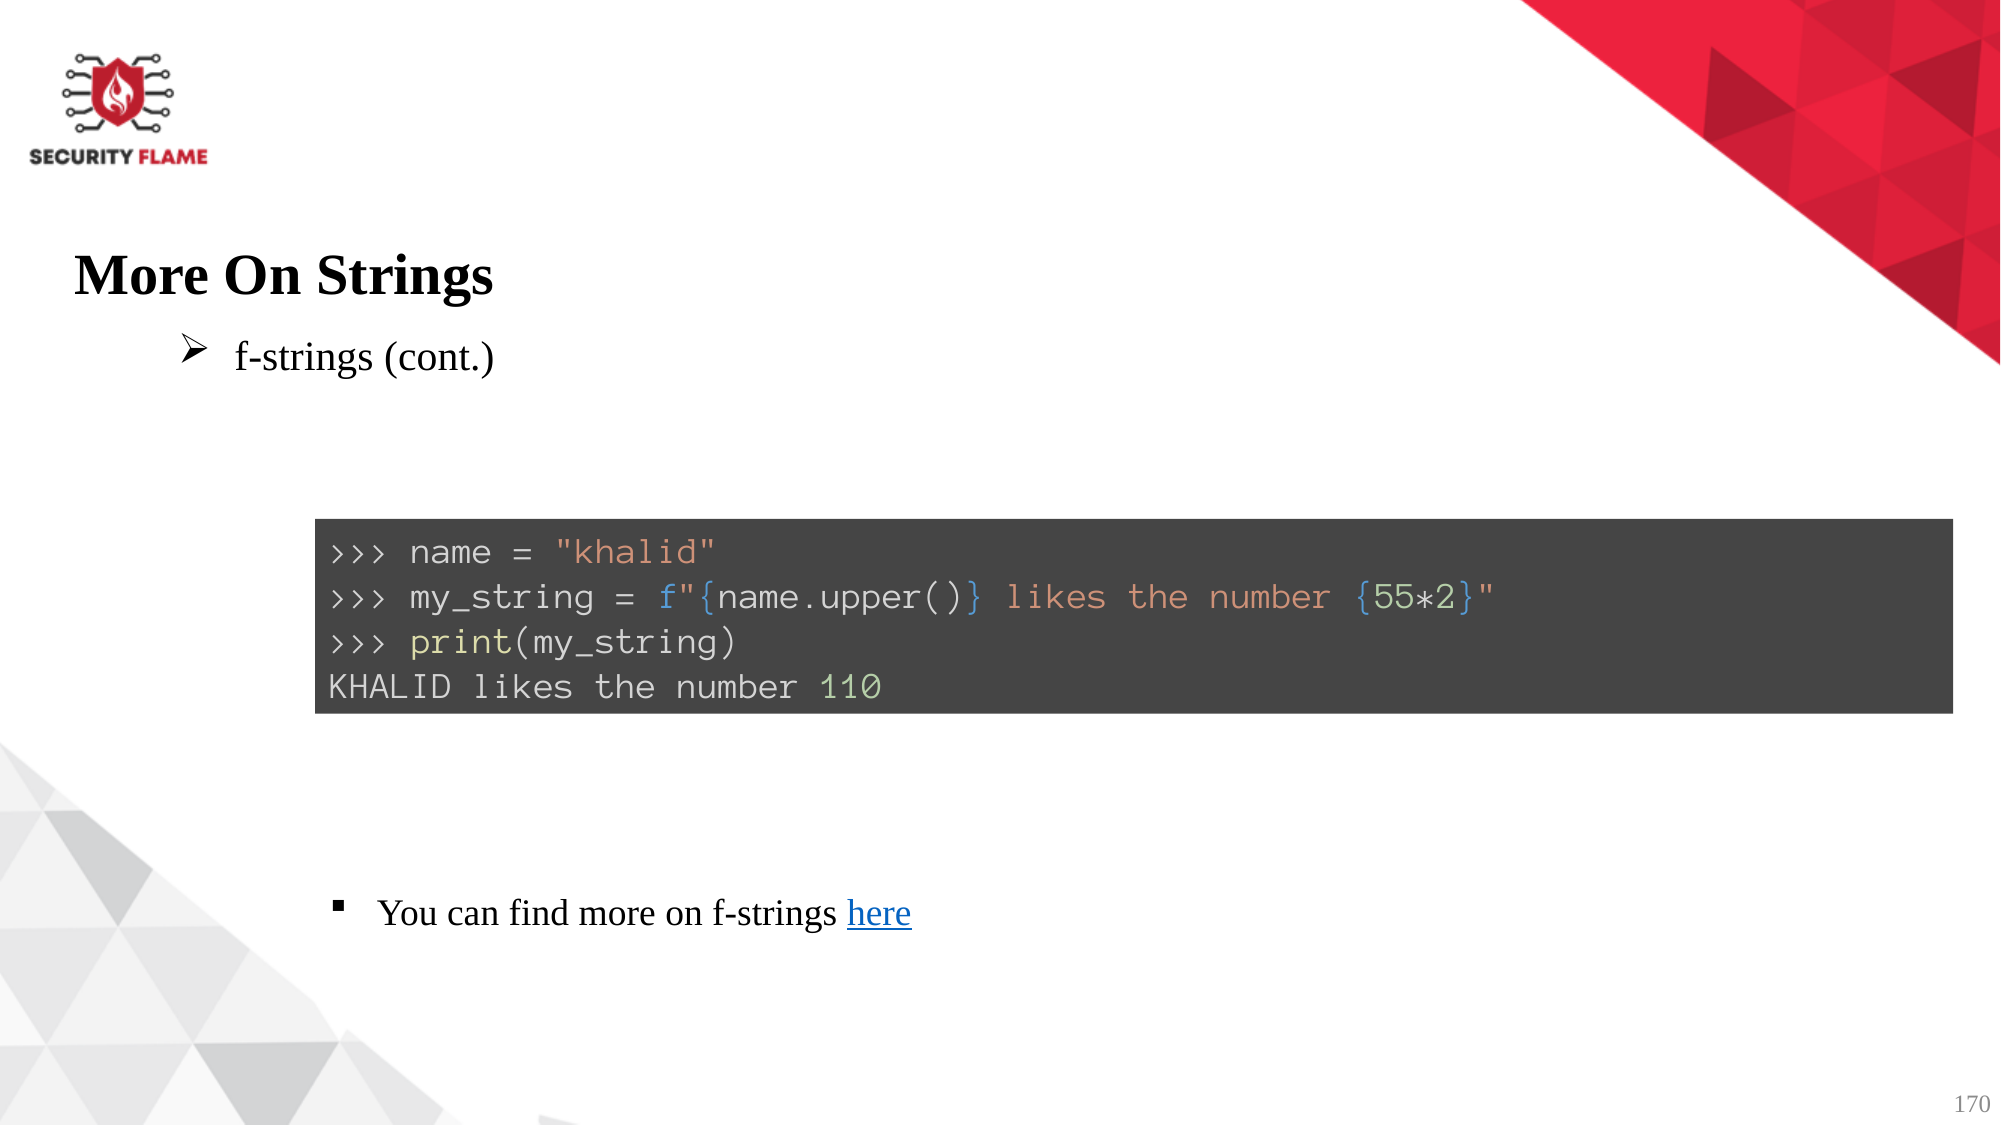

More On Strings
f-strings (cont.)
>>> name = "khalid"
>>> my_string = f"{name.upper()} likes the number {55*2}"
>>> print(my_string)
KHALID likes the number 110
You can find more on f-strings here
170